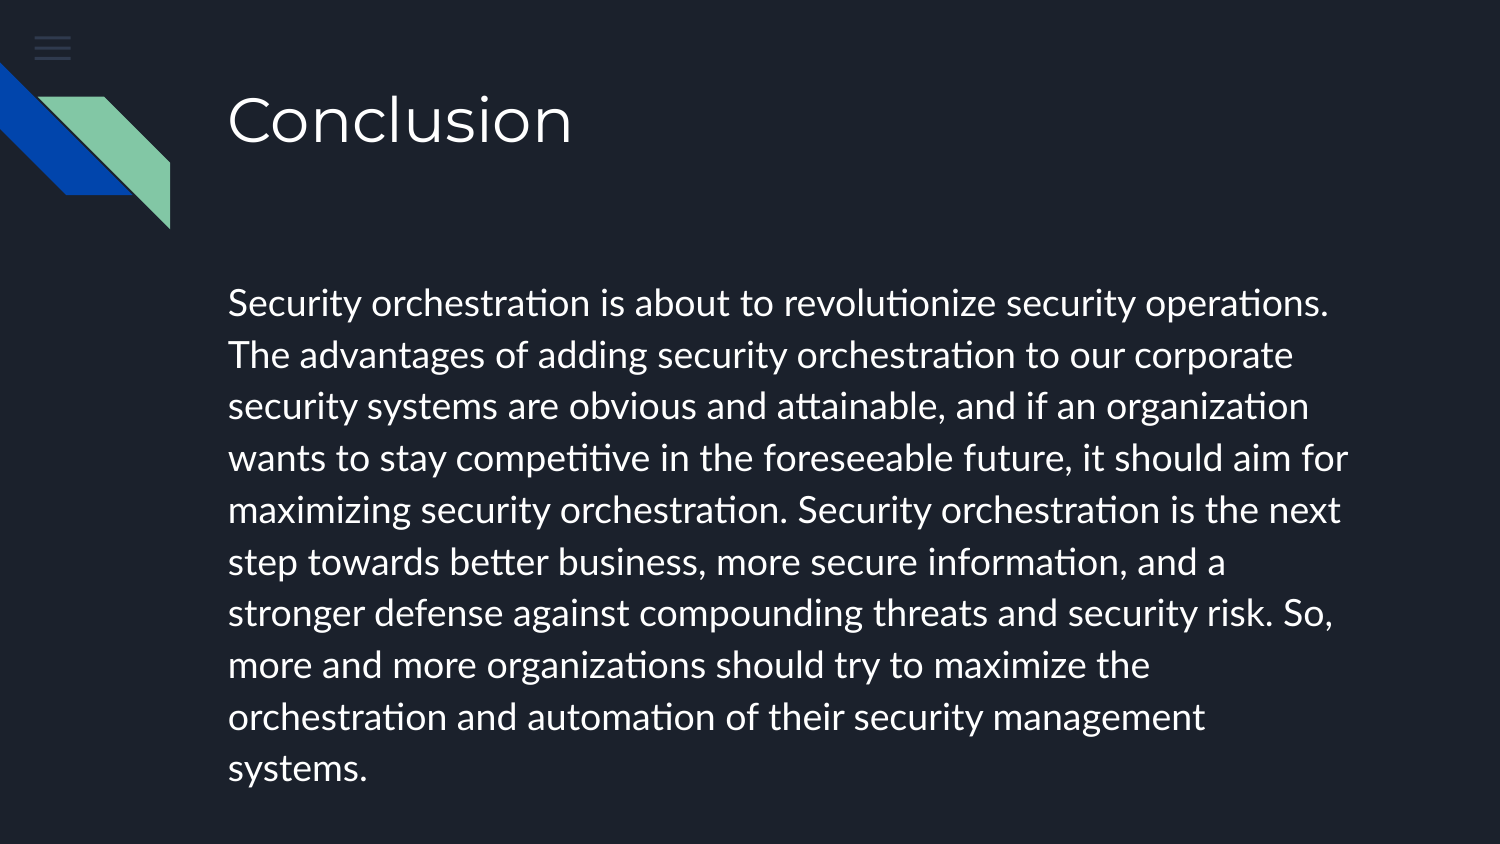

# Conclusion
Security orchestration is about to revolutionize security operations. The advantages of adding security orchestration to our corporate security systems are obvious and attainable, and if an organization wants to stay competitive in the foreseeable future, it should aim for maximizing security orchestration. Security orchestration is the next step towards better business, more secure information, and a stronger defense against compounding threats and security risk. So, more and more organizations should try to maximize the orchestration and automation of their security management systems.